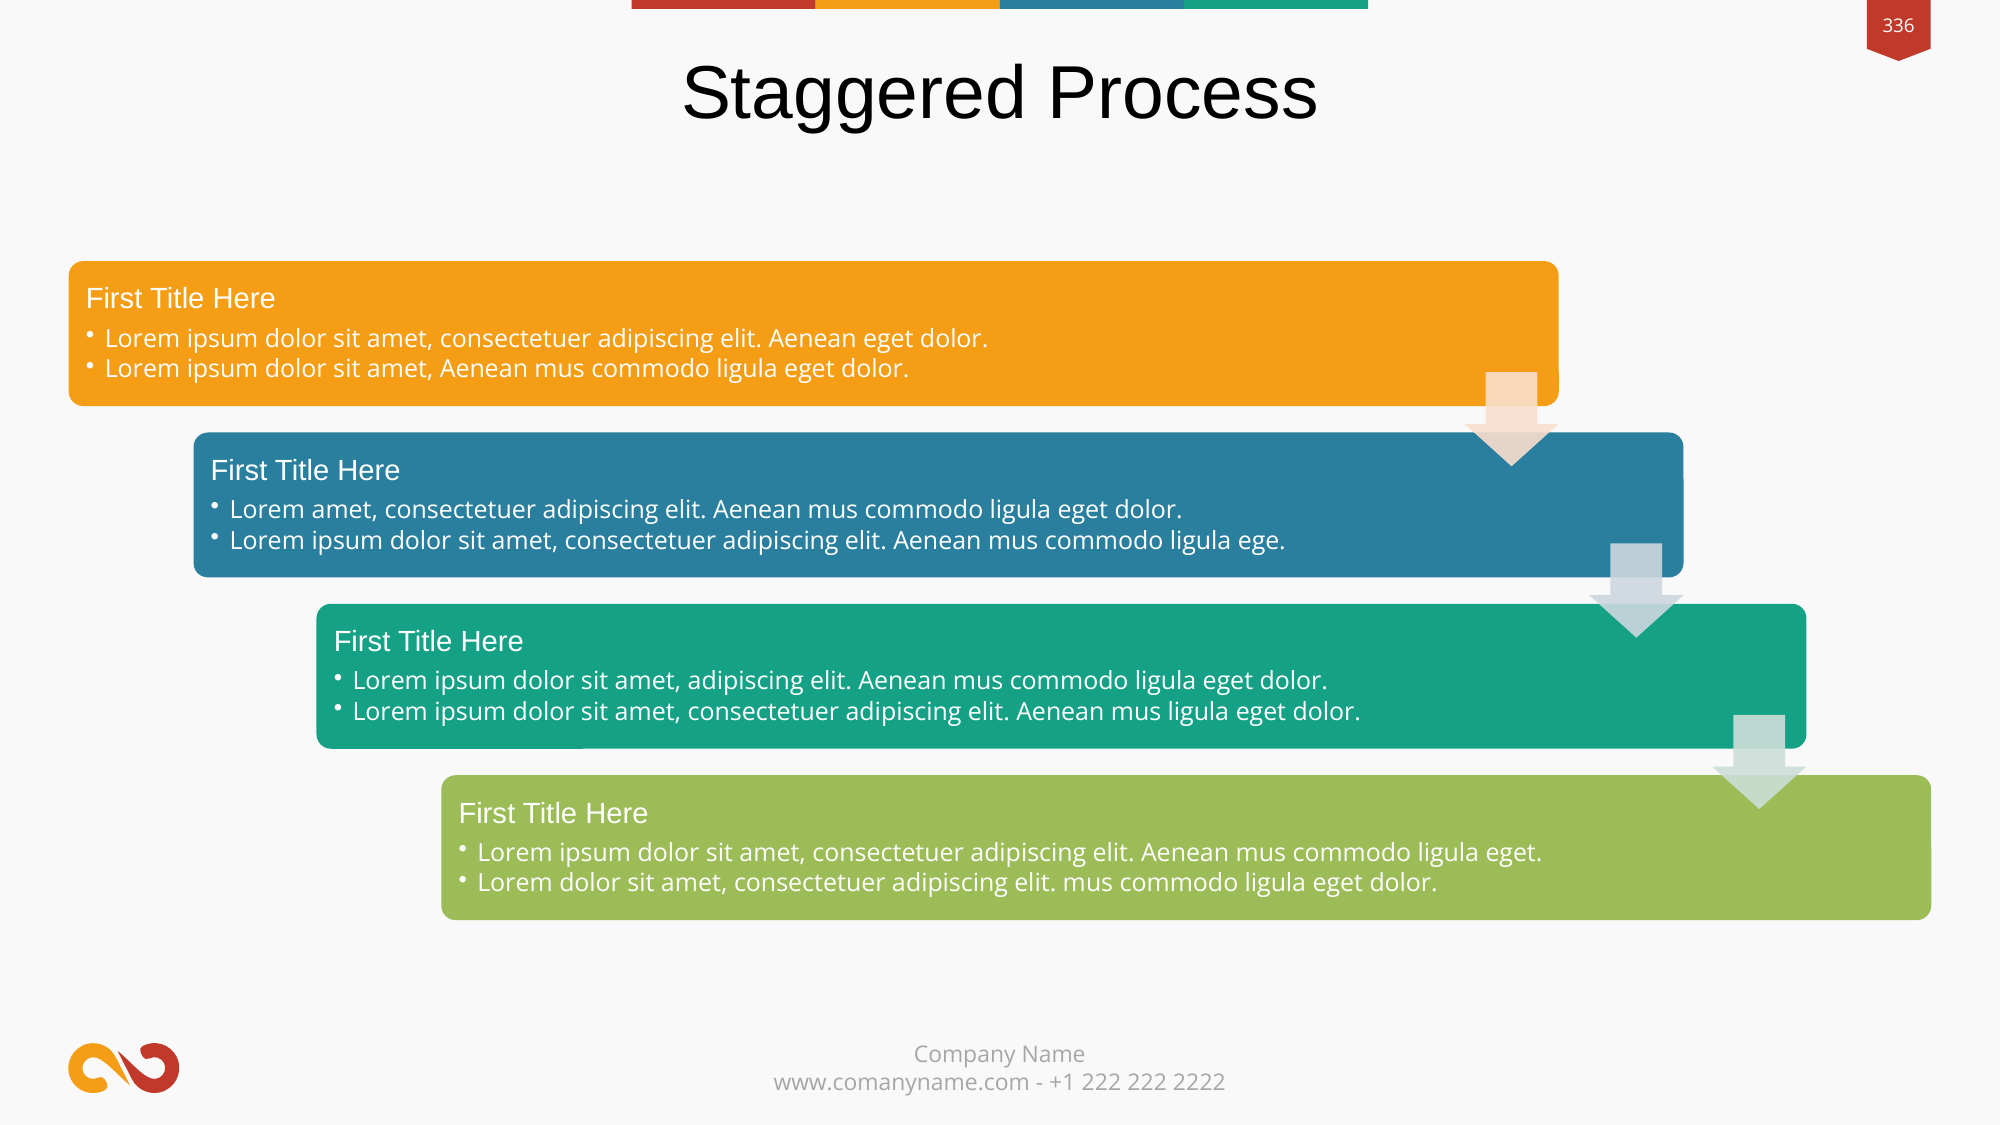

Staggered Process
First Title Here
Lorem ipsum dolor sit amet, consectetuer adipiscing elit. Aenean eget dolor.
Lorem ipsum dolor sit amet, Aenean mus commodo ligula eget dolor.
First Title Here
Lorem amet, consectetuer adipiscing elit. Aenean mus commodo ligula eget dolor.
Lorem ipsum dolor sit amet, consectetuer adipiscing elit. Aenean mus commodo ligula ege.
First Title Here
Lorem ipsum dolor sit amet, adipiscing elit. Aenean mus commodo ligula eget dolor.
Lorem ipsum dolor sit amet, consectetuer adipiscing elit. Aenean mus ligula eget dolor.
First Title Here
Lorem ipsum dolor sit amet, consectetuer adipiscing elit. Aenean mus commodo ligula eget.
Lorem dolor sit amet, consectetuer adipiscing elit. mus commodo ligula eget dolor.